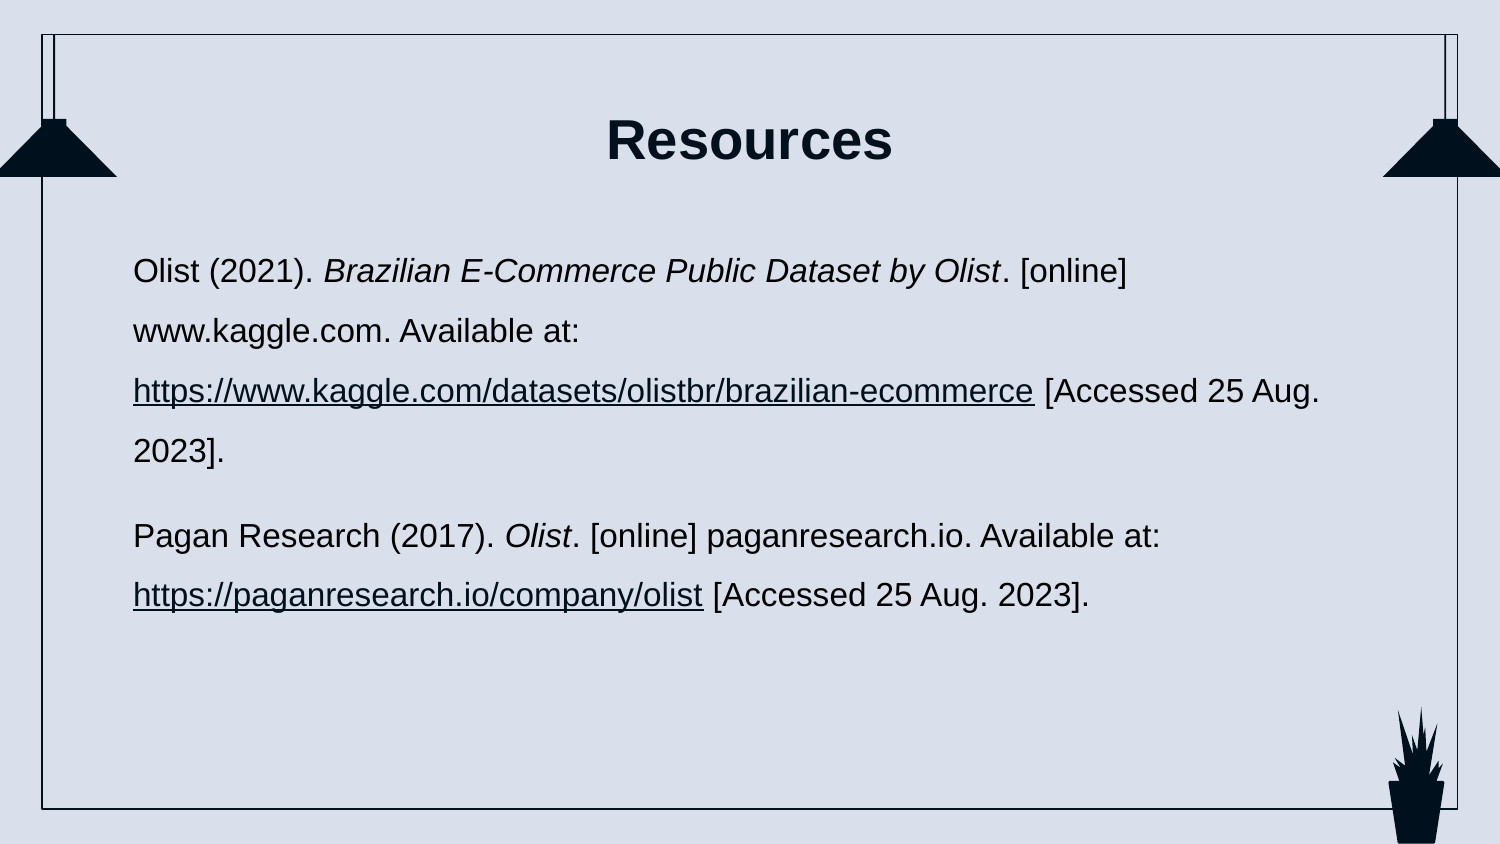

# Resources
Olist (2021). Brazilian E-Commerce Public Dataset by Olist. [online] www.kaggle.com. Available at: https://www.kaggle.com/datasets/olistbr/brazilian-ecommerce [Accessed 25 Aug. 2023].
Pagan Research (2017). Olist. [online] paganresearch.io. Available at: https://paganresearch.io/company/olist [Accessed 25 Aug. 2023].